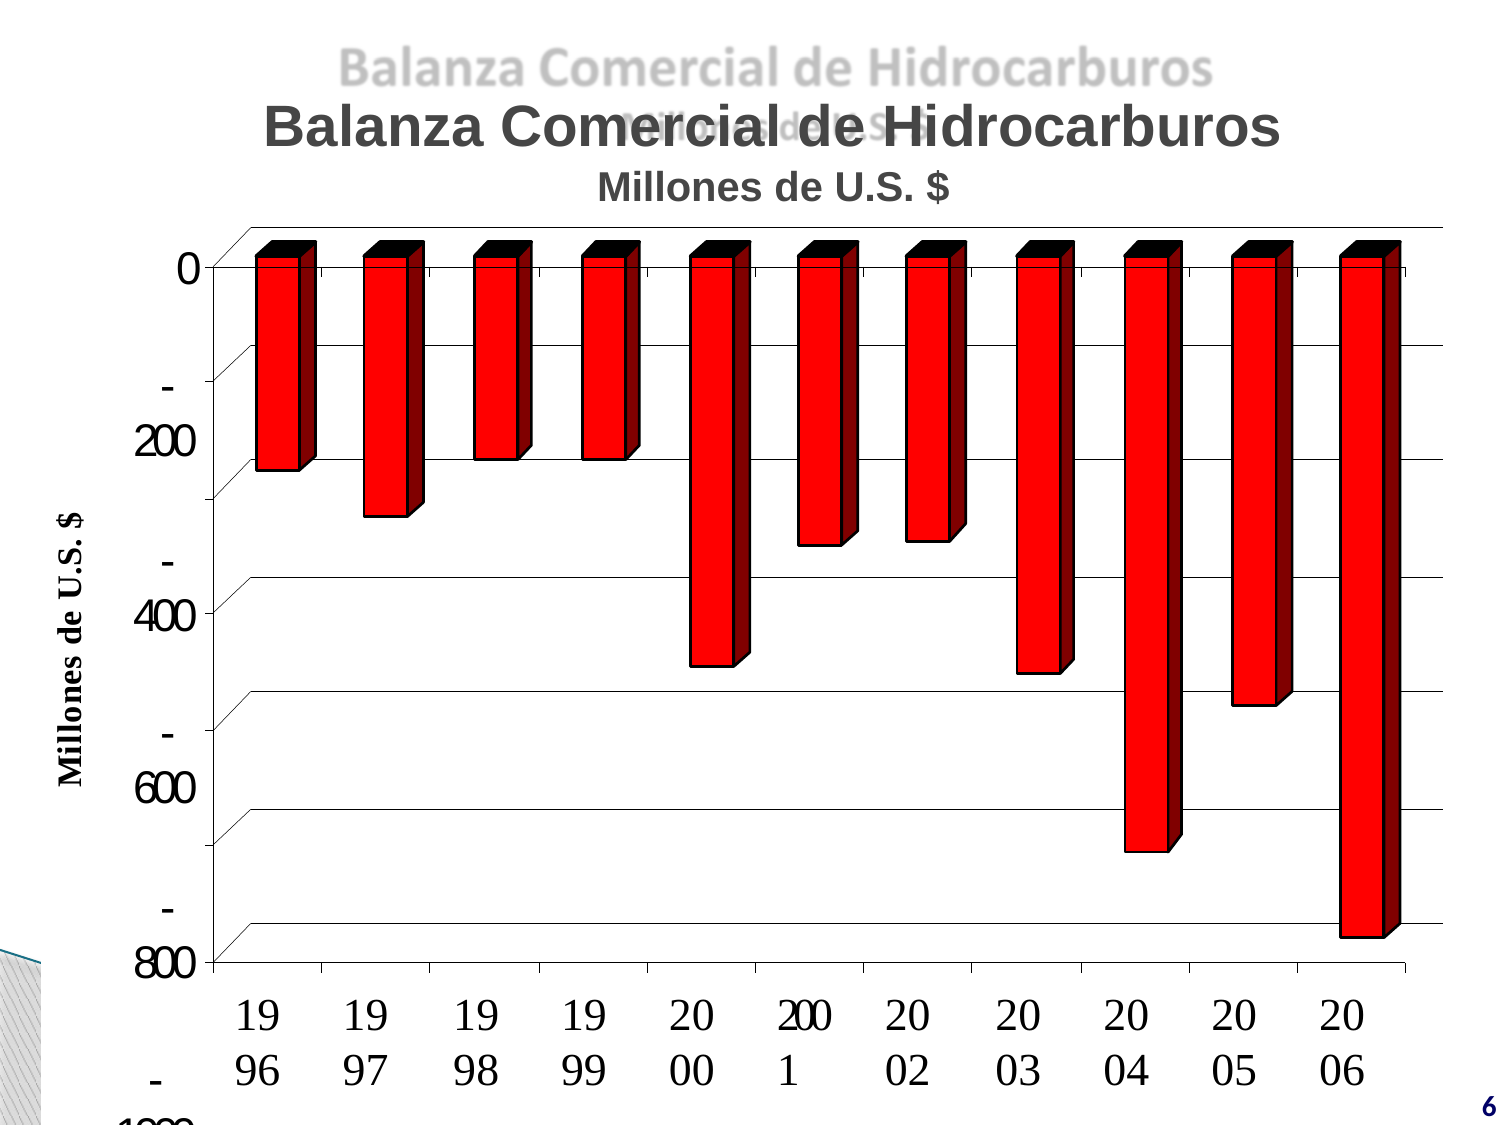

# Balanza Comercial de Hidrocarburos
Millones de U.S. $

0

-200

-400

-600

-800

-1000

-1200

Millones de U.S. $

1996
1997
1998
1999
2000
2001
Años
2002
2003
2004
2005
2006
6